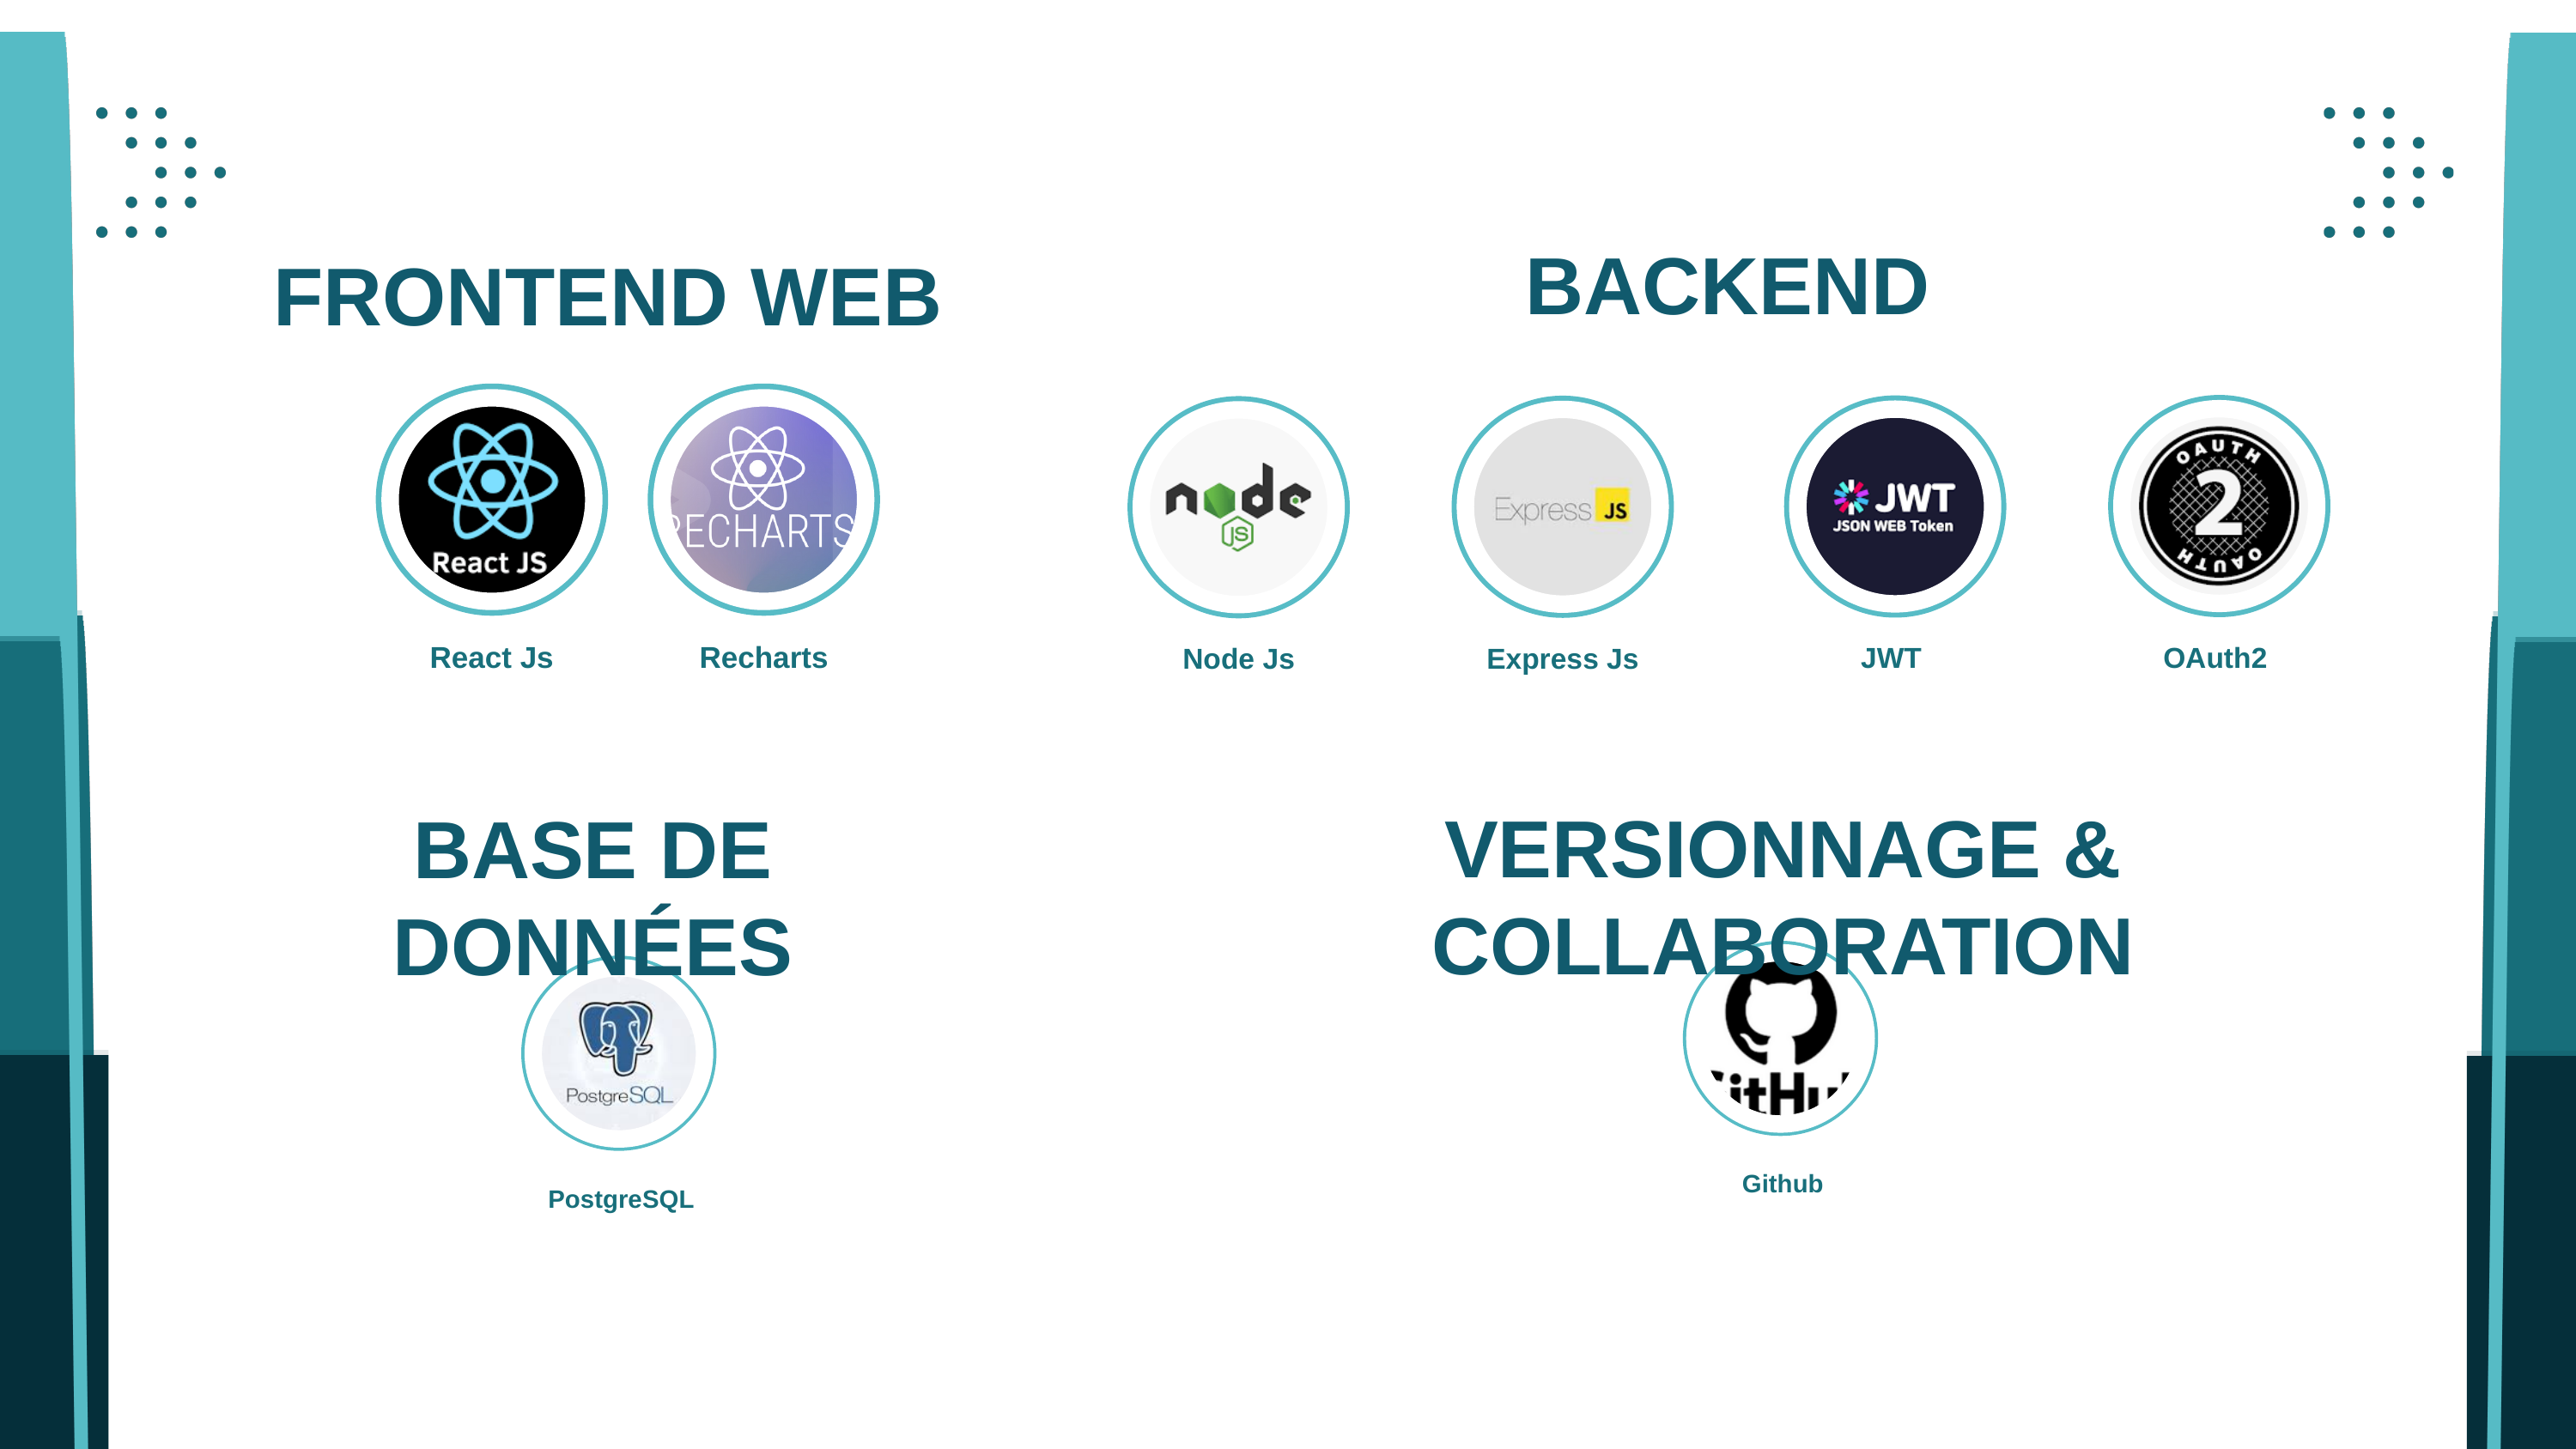

BACKEND
FRONTEND WEB

React Js
Recharts
OAuth2
JWT
Express Js
Node Js

VERSIONNAGE & COLLABORATION

BASE DE DONNÉES

Github
PostgreSQL